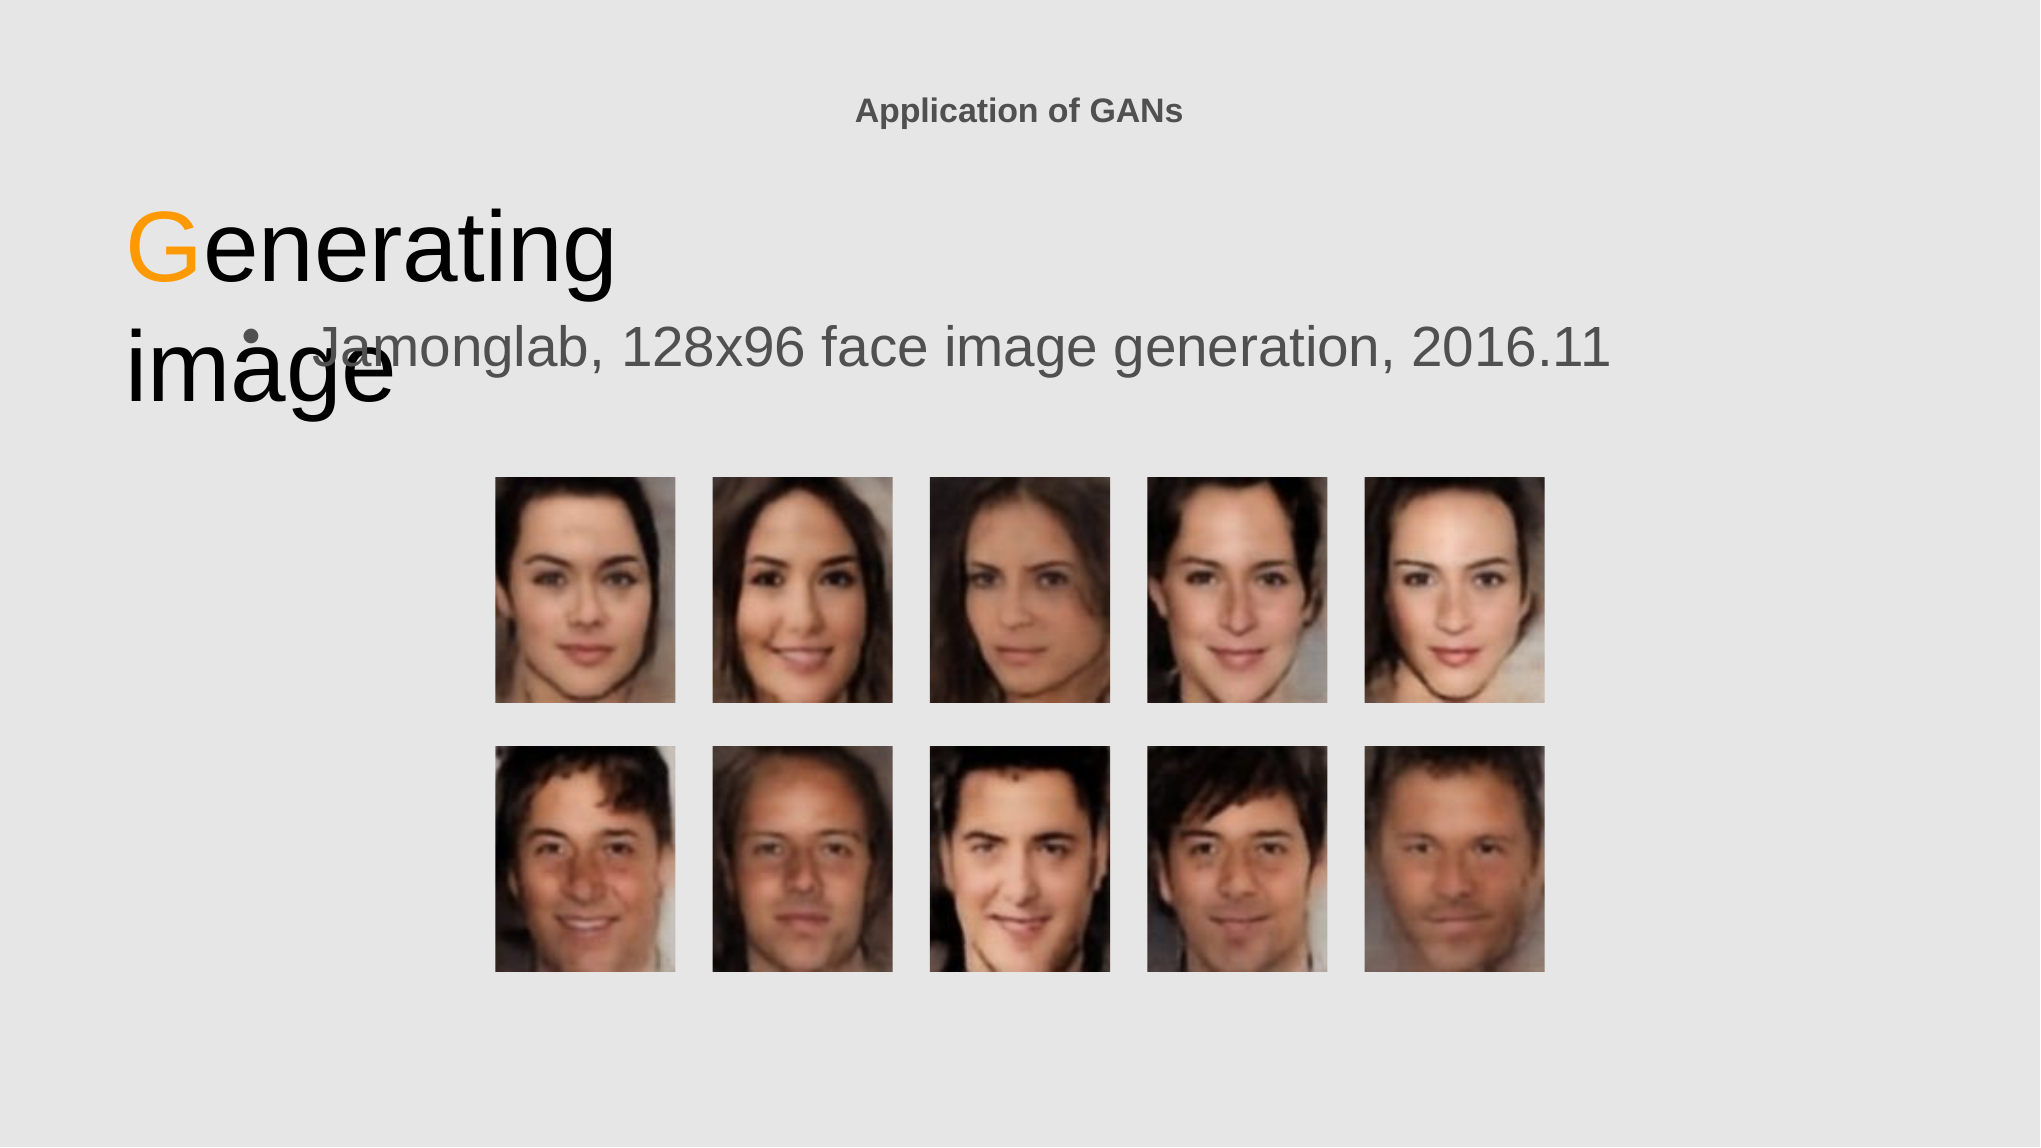

Application of GANs
# Generating image
Jamonglab, 128x96 face image generation, 2016.11